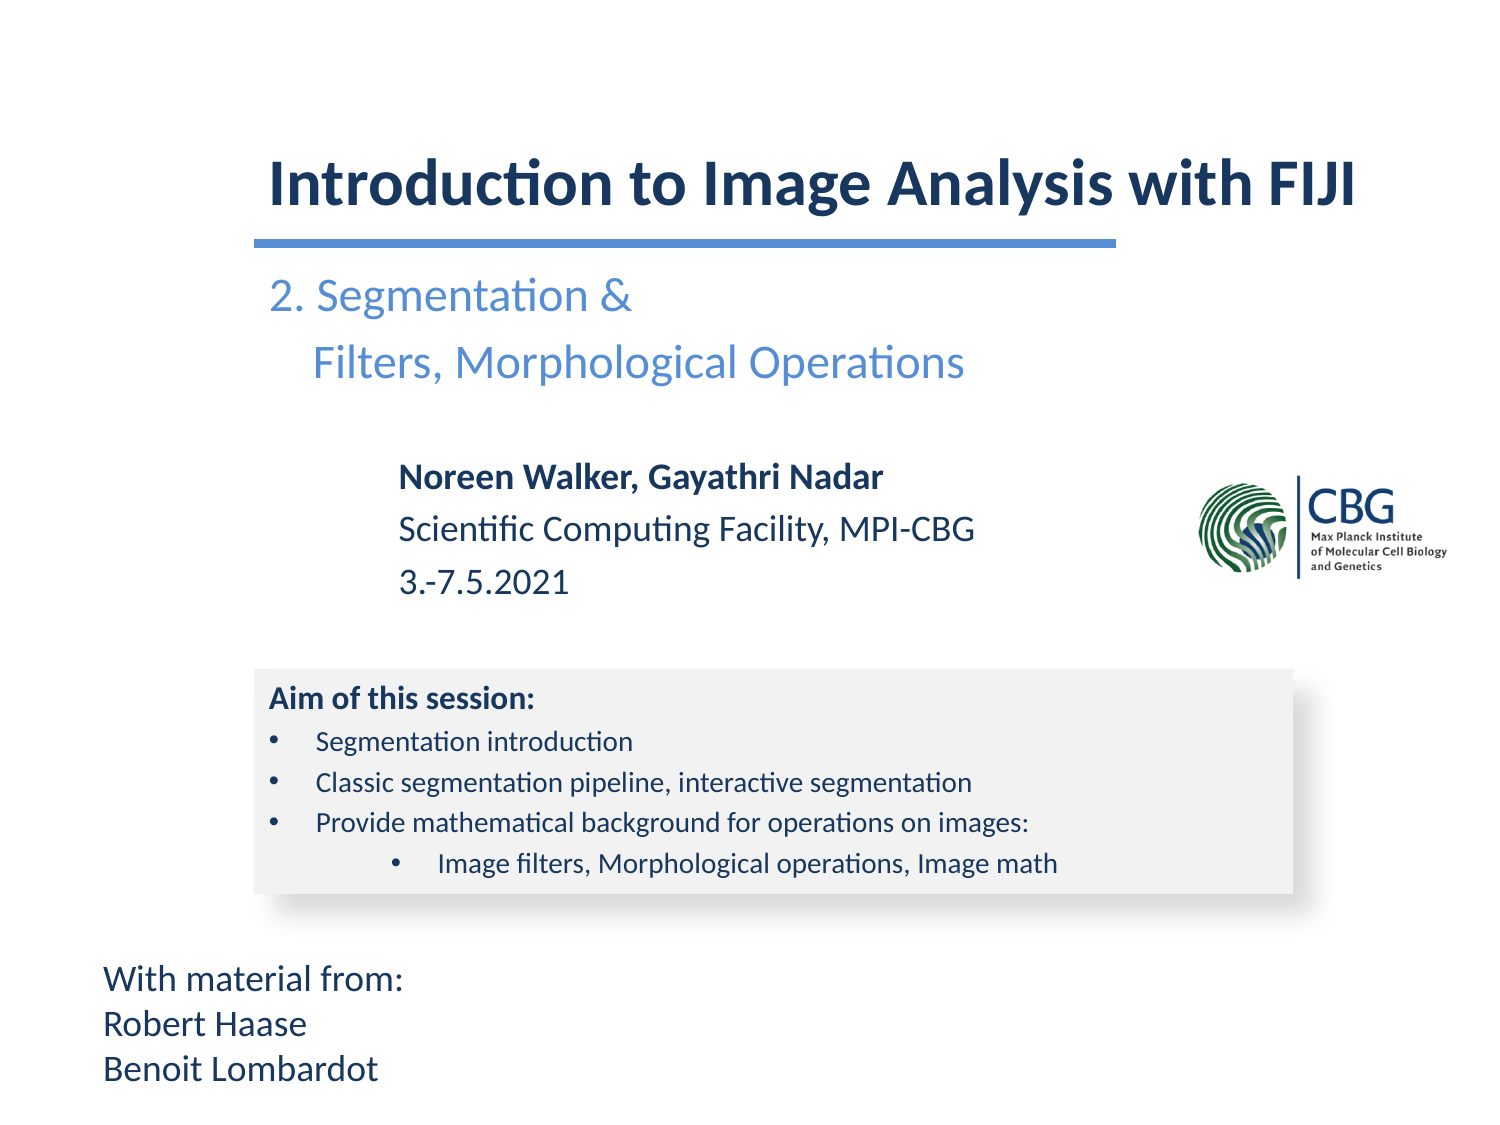

# Introduction to Image Analysis with FIJI
2. Segmentation &
    Filters, Morphological Operations

Noreen Walker, Gayathri Nadar
Scientific Computing Facility, MPI-CBG
3.-7.5.2021

Aim of this session:
Segmentation introduction
Classic segmentation pipeline, interactive segmentation
Provide mathematical background for operations on images:
Image filters, Morphological operations, Image math
With material from:
Robert Haase
Benoit Lombardot